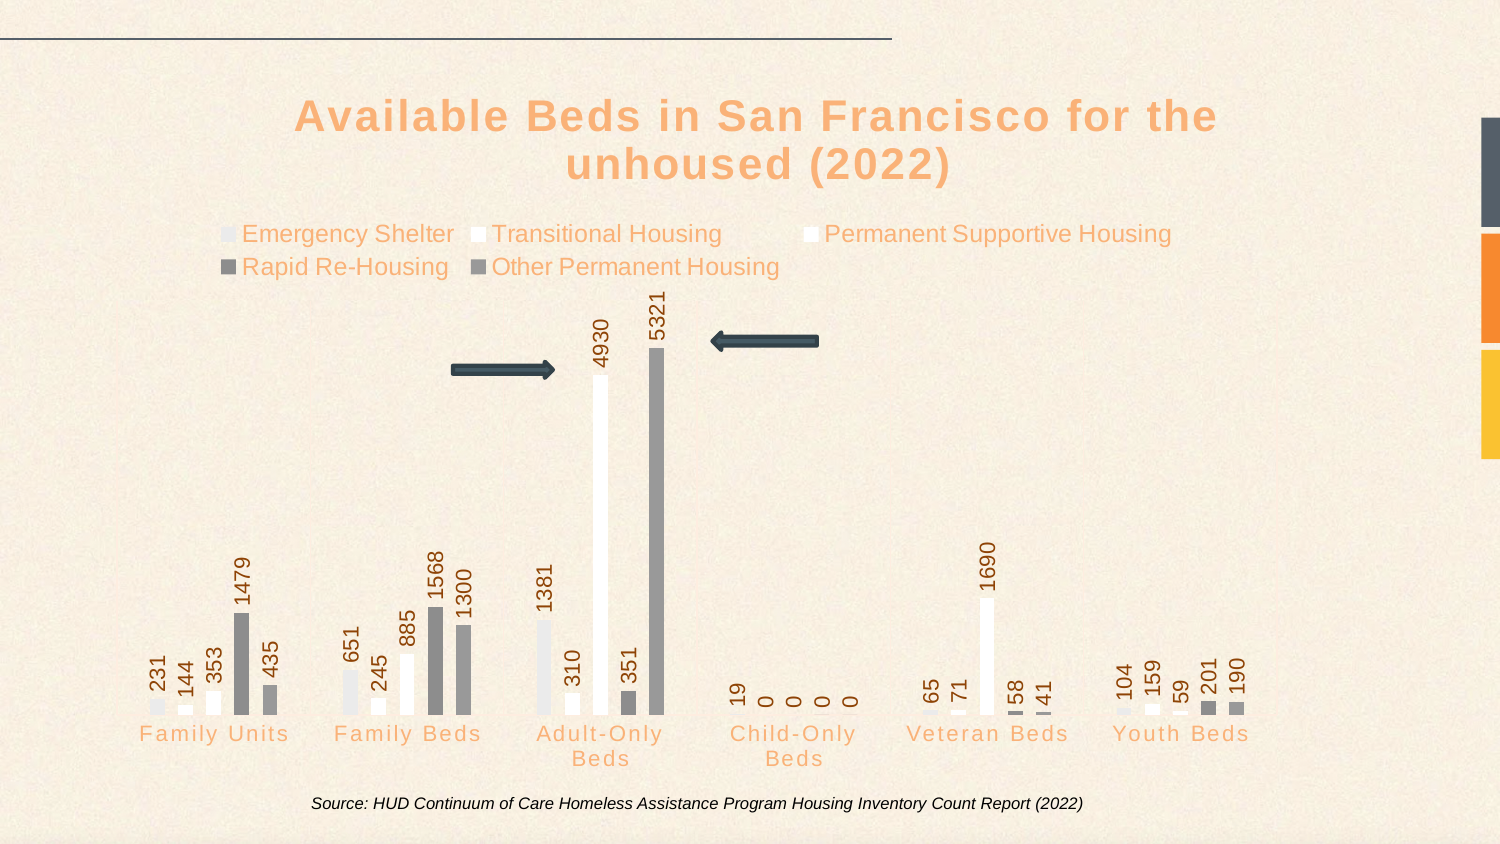

### Chart: Available Beds in San Francisco for the unhoused (2022)

| Category | Emergency Shelter | Transitional Housing  | Permanent Supportive Housing | Rapid Re-Housing | Other Permanent Housing  |
|---|---|---|---|---|---|
| Family Units | 231.0 | 144.0 | 353.0 | 1479.0 | 435.0 |
| Family Beds | 651.0 | 245.0 | 885.0 | 1568.0 | 1300.0 |
| Adult-Only Beds | 1381.0 | 310.0 | 4930.0 | 351.0 | 5321.0 |
| Child-Only Beds | 19.0 | 0.0 | 0.0 | 0.0 | 0.0 |
| Veteran Beds | 65.0 | 71.0 | 1690.0 | 58.0 | 41.0 |
| Youth Beds | 104.0 | 159.0 | 59.0 | 201.0 | 190.0 |

Source: HUD Continuum of Care Homeless Assistance Program Housing Inventory Count Report (2022)